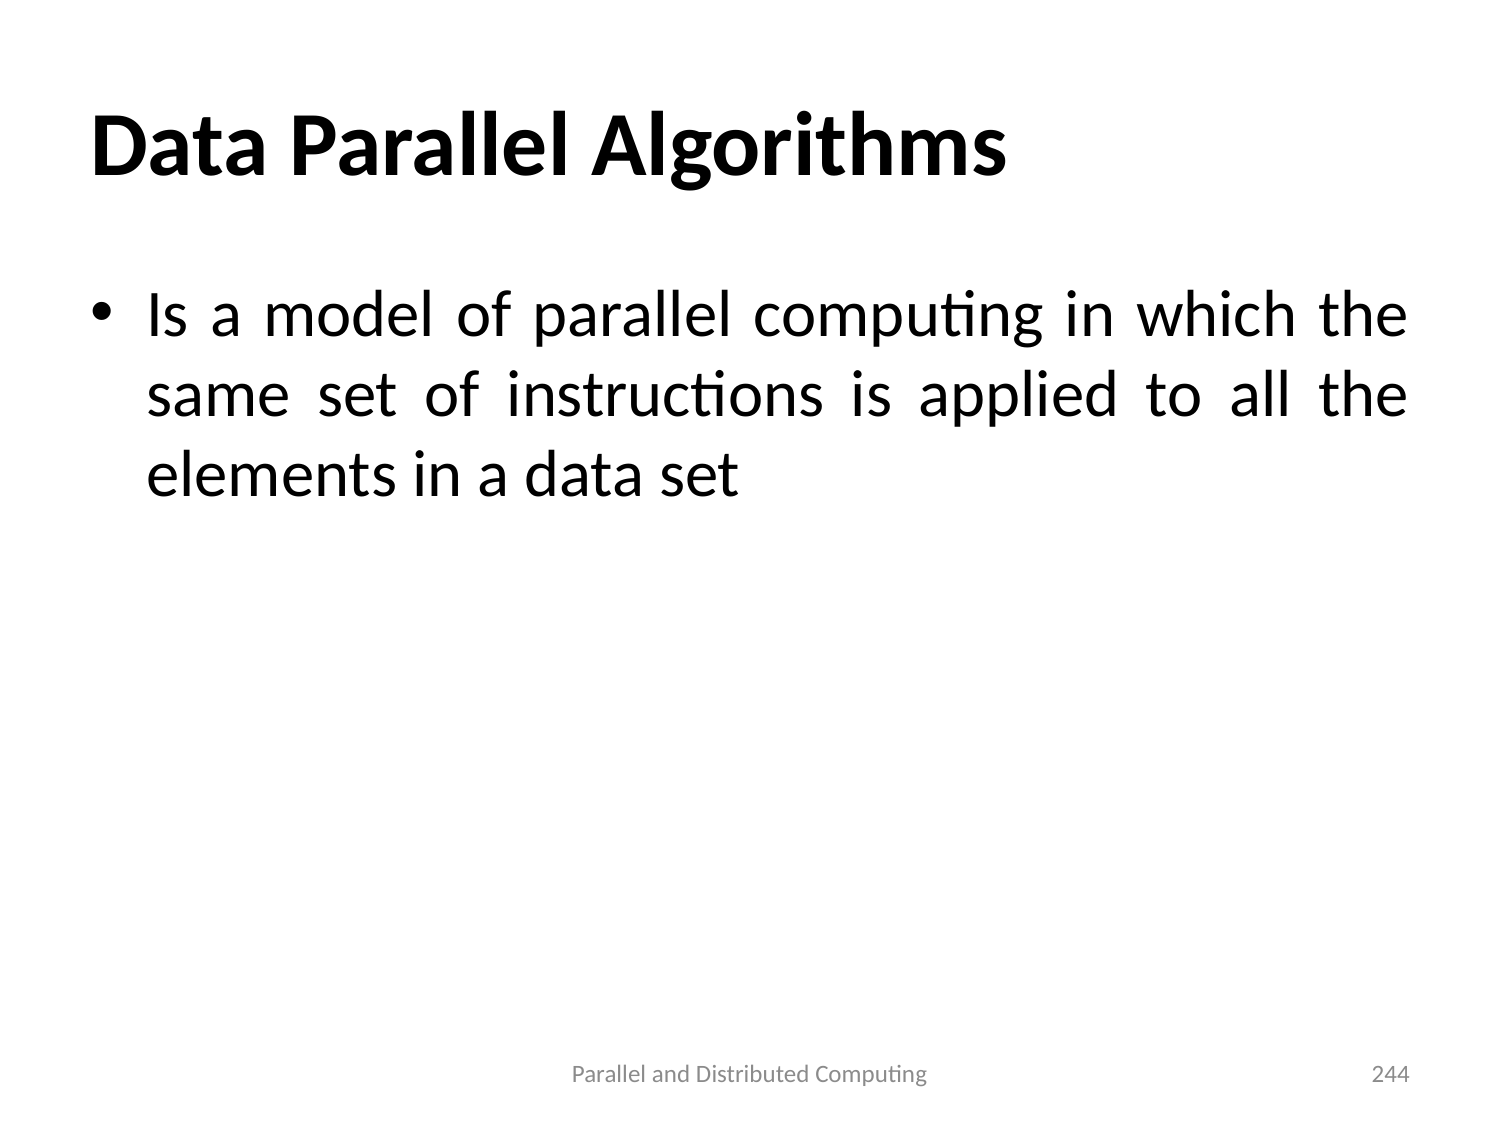

# Data Parallel Algorithms
Is a model of parallel computing in which the same set of instructions is applied to all the elements in a data set
Parallel and Distributed Computing
244